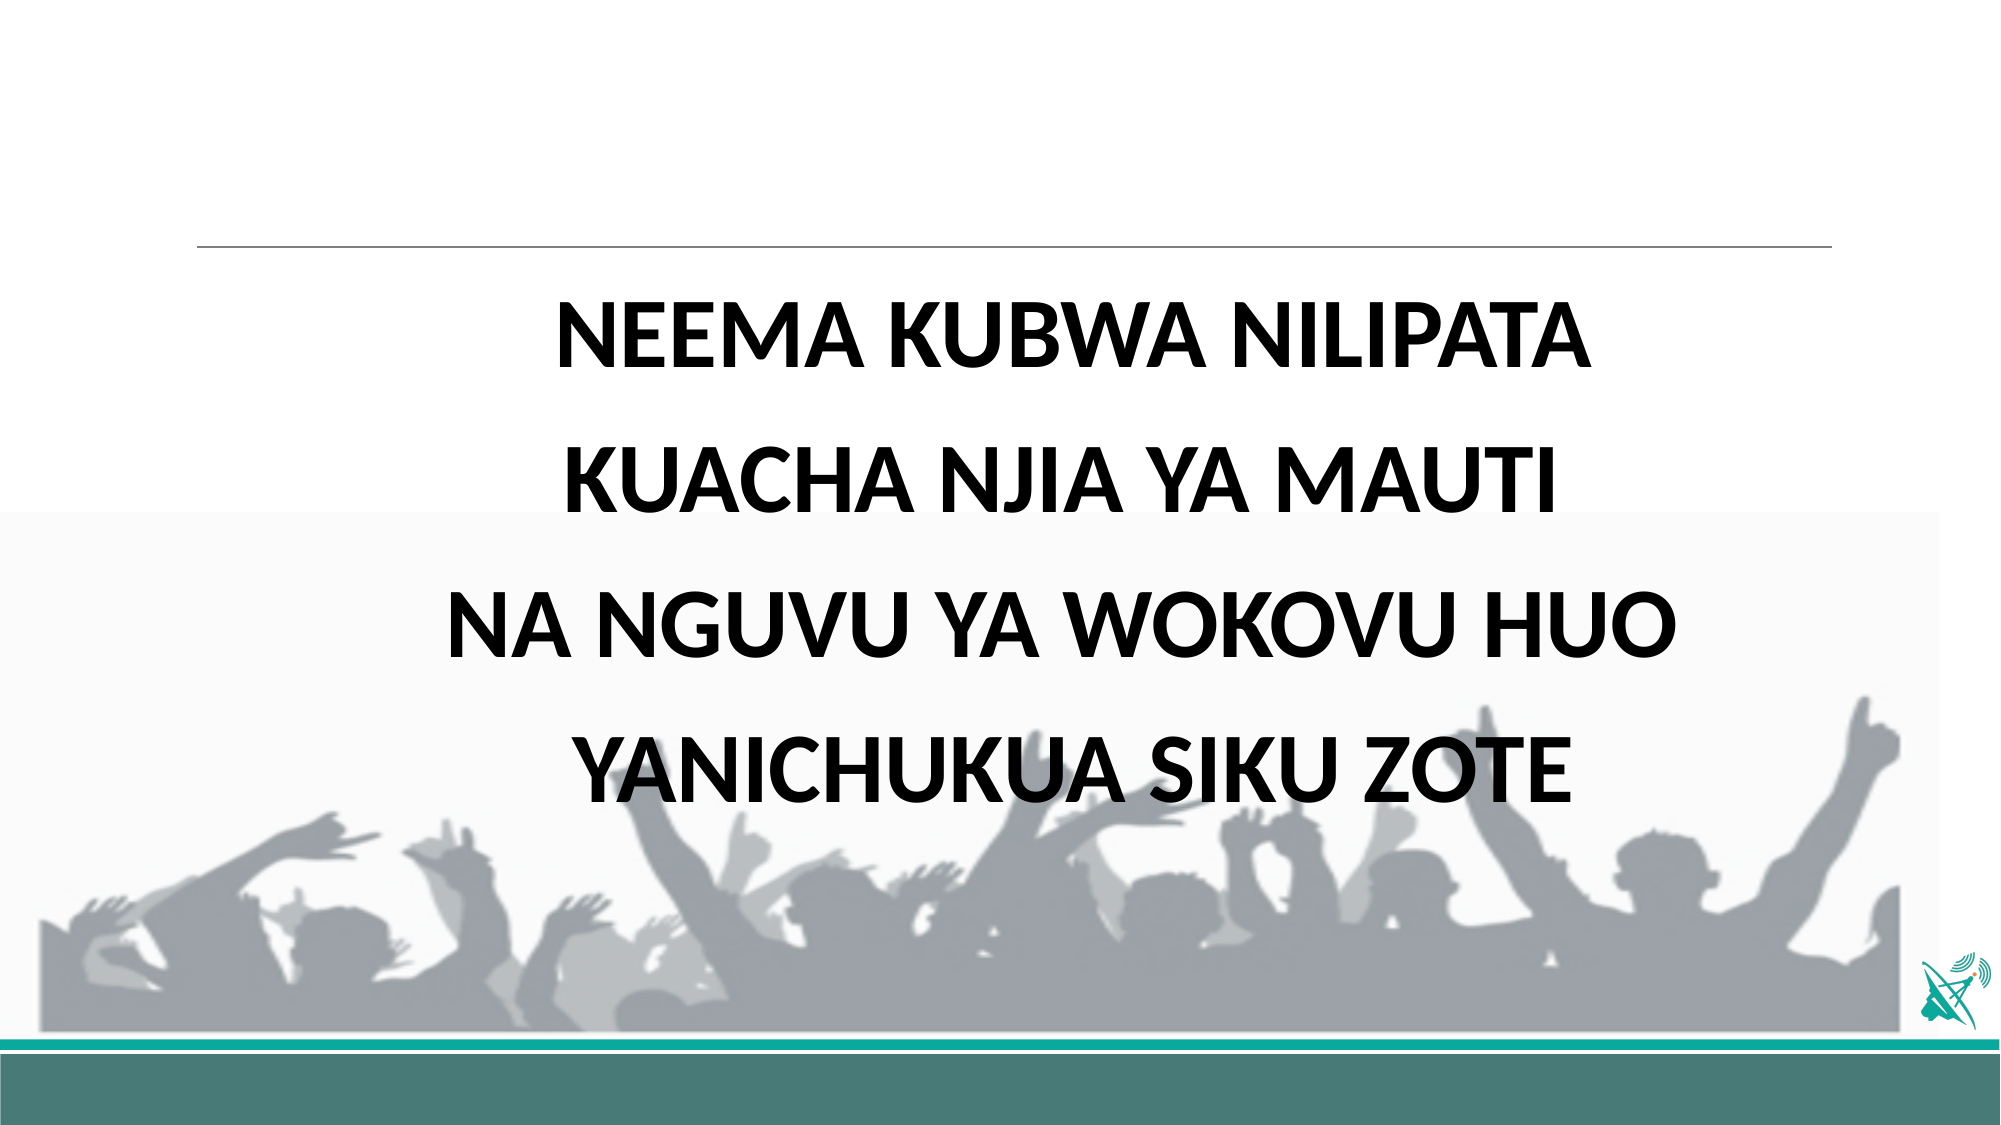

NEEMA KUBWA NILIPATA
KUACHA NJIA YA MAUTI
NA NGUVU YA WOKOVU HUO
YANICHUKUA SIKU ZOTE